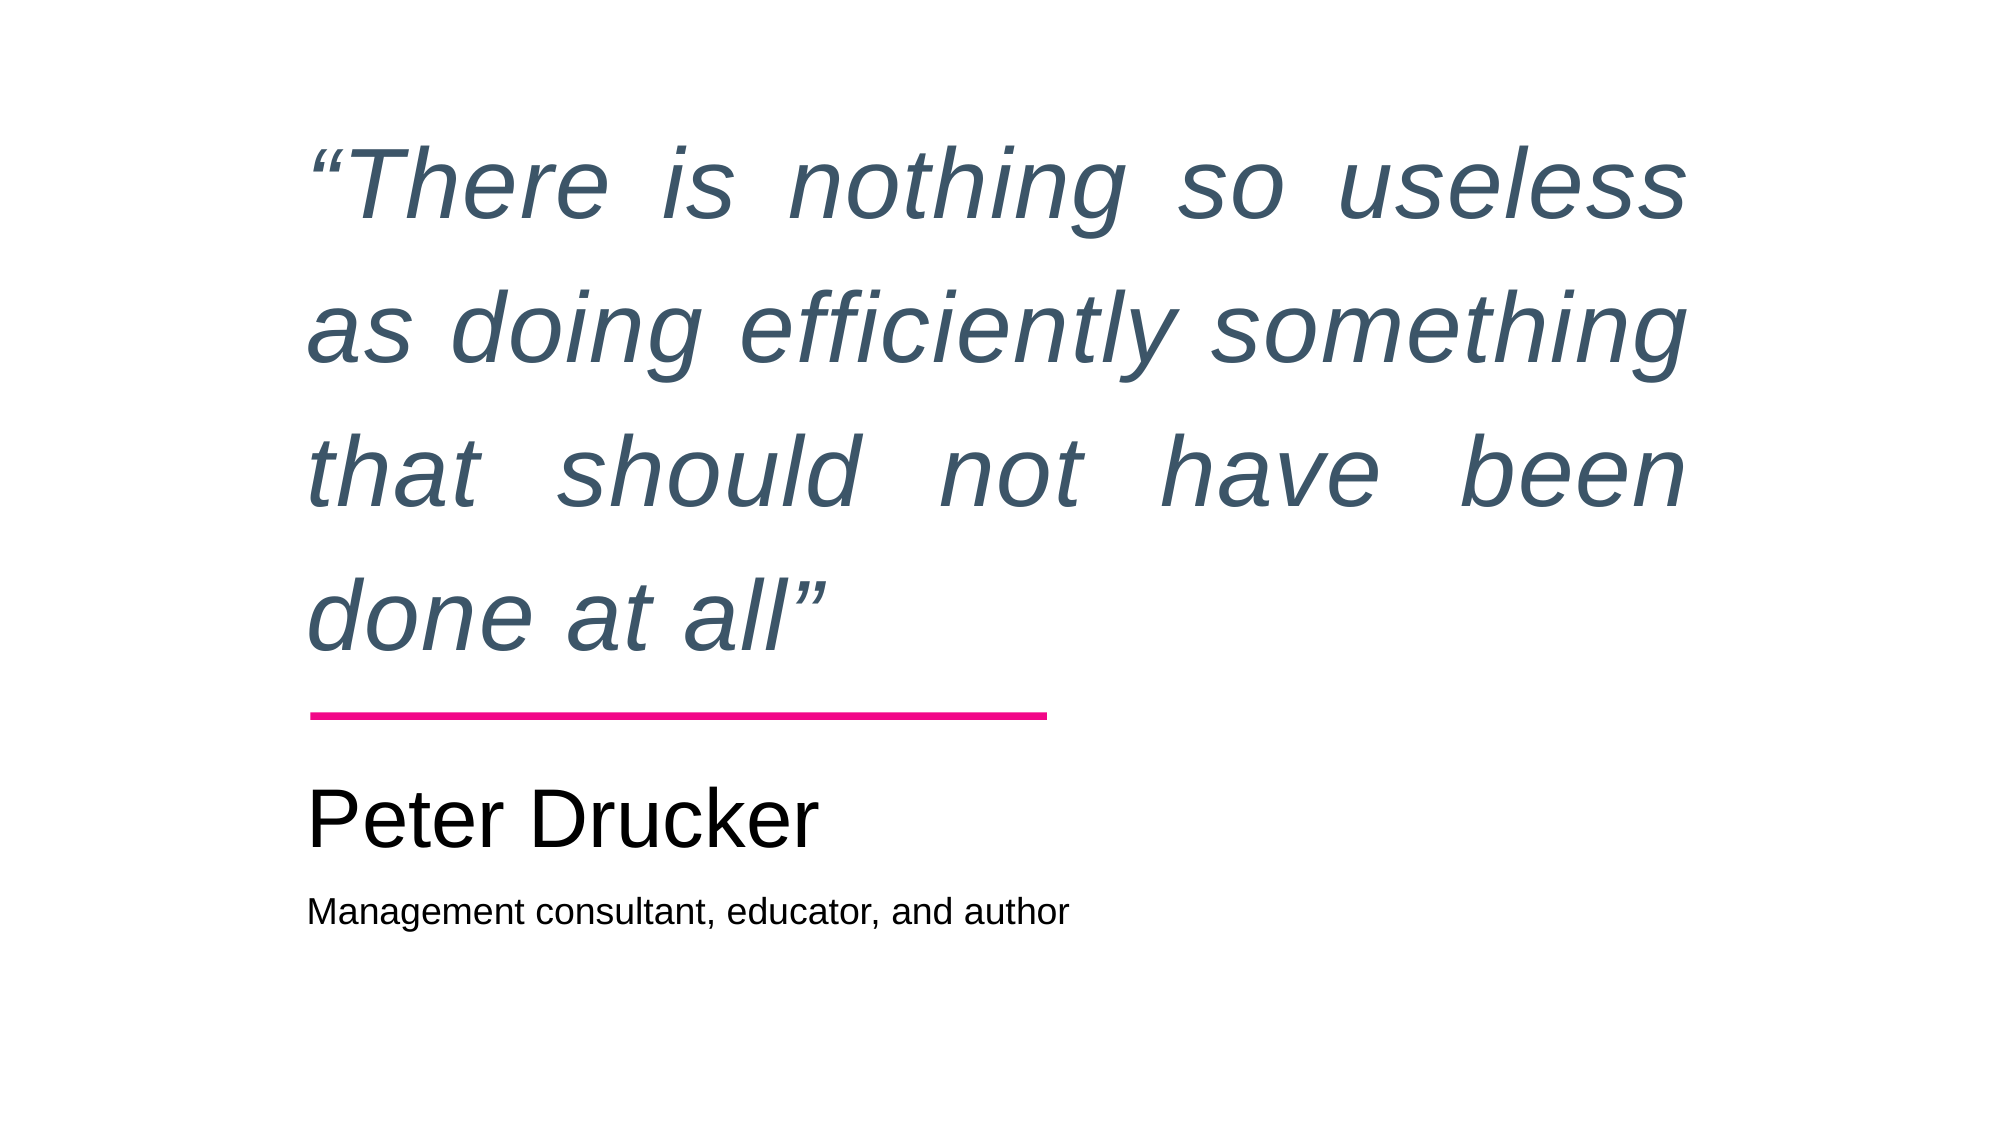

“There is nothing so useless as doing efficiently something that should not have been done at all”

Peter Drucker
Management consultant, educator, and author